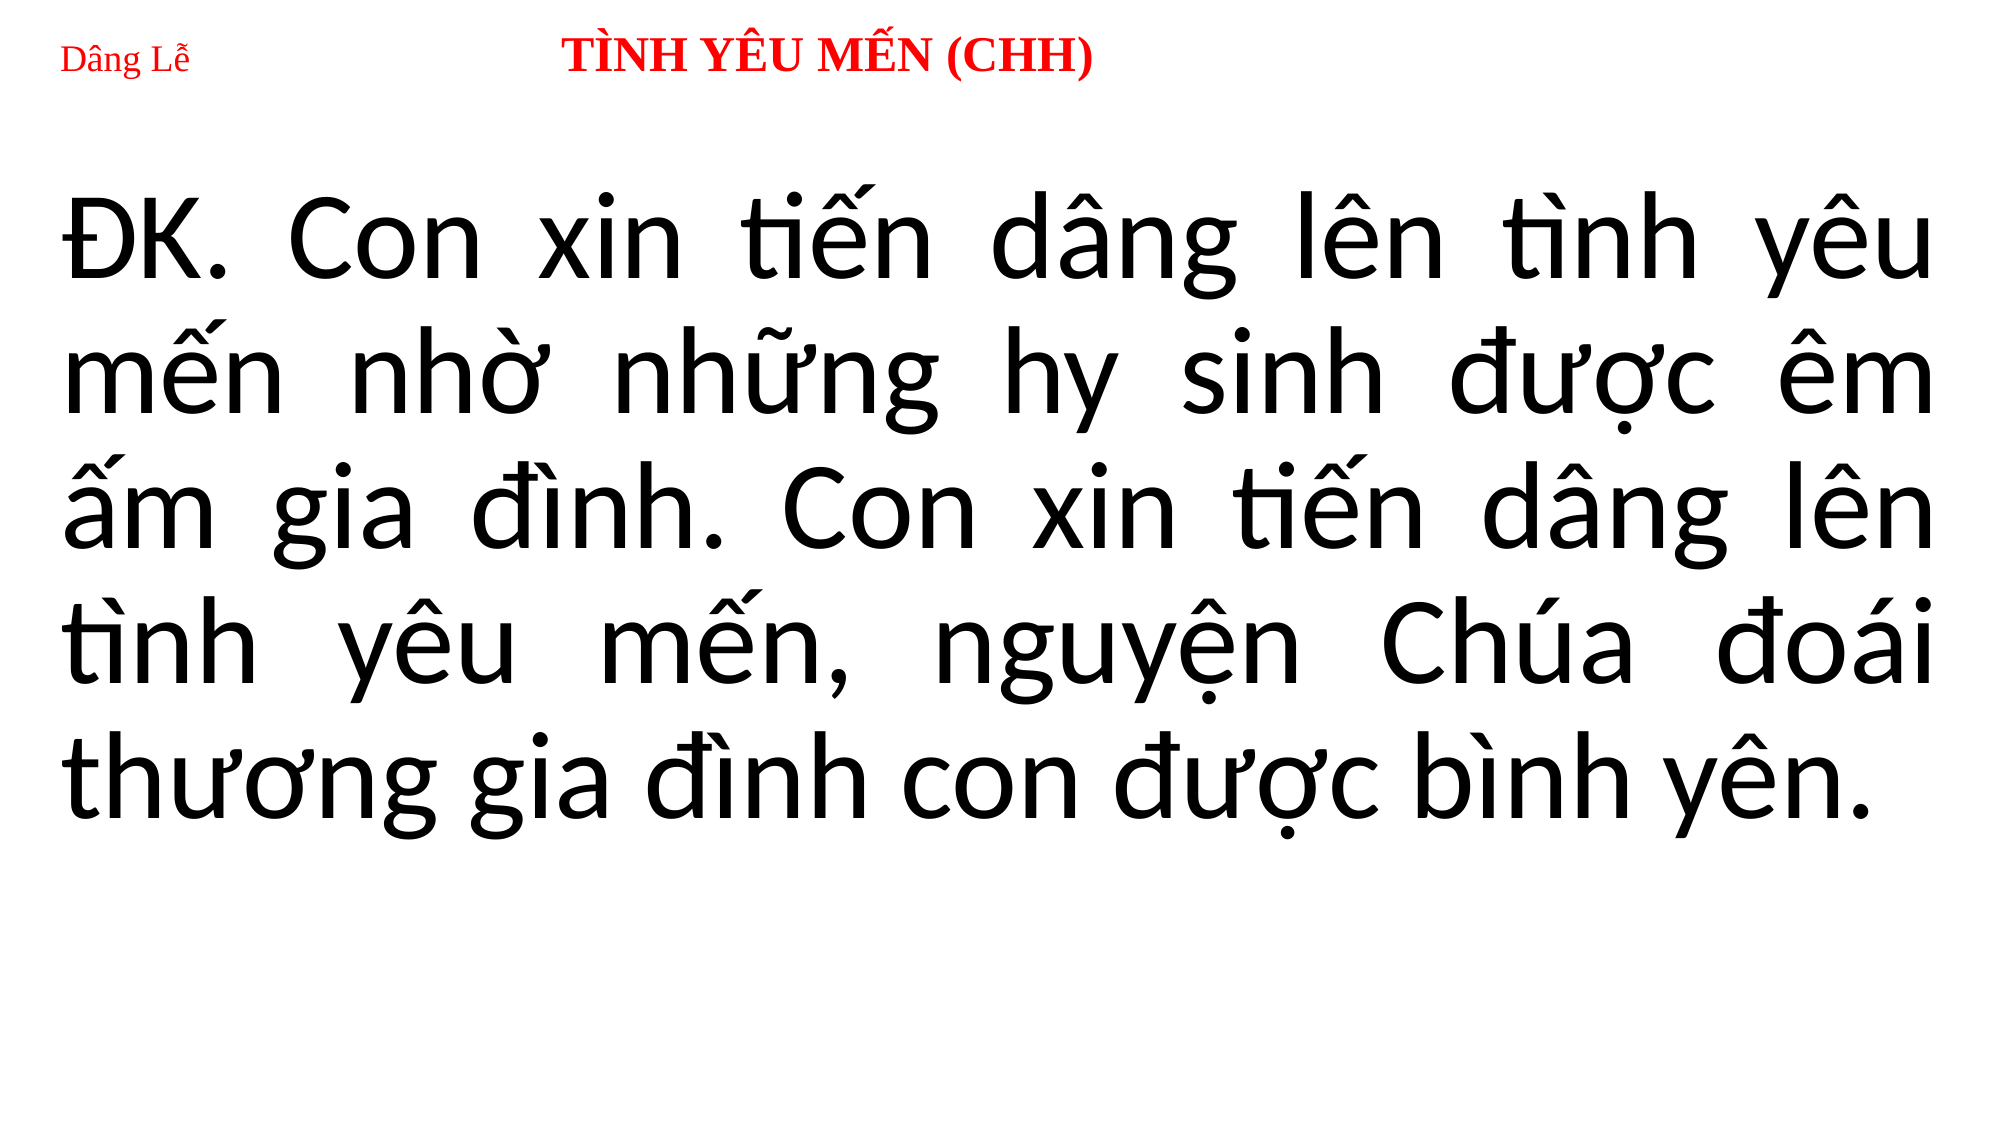

# Dâng Lễ                                       TÌNH YÊU MẾN (CHH)
ĐK. Con xin tiến dâng lên tình yêu mến nhờ những hy sinh được êm ấm gia đình. Con xin tiến dâng lên tình yêu mến, nguyện Chúa đoái thương gia đình con được bình yên.